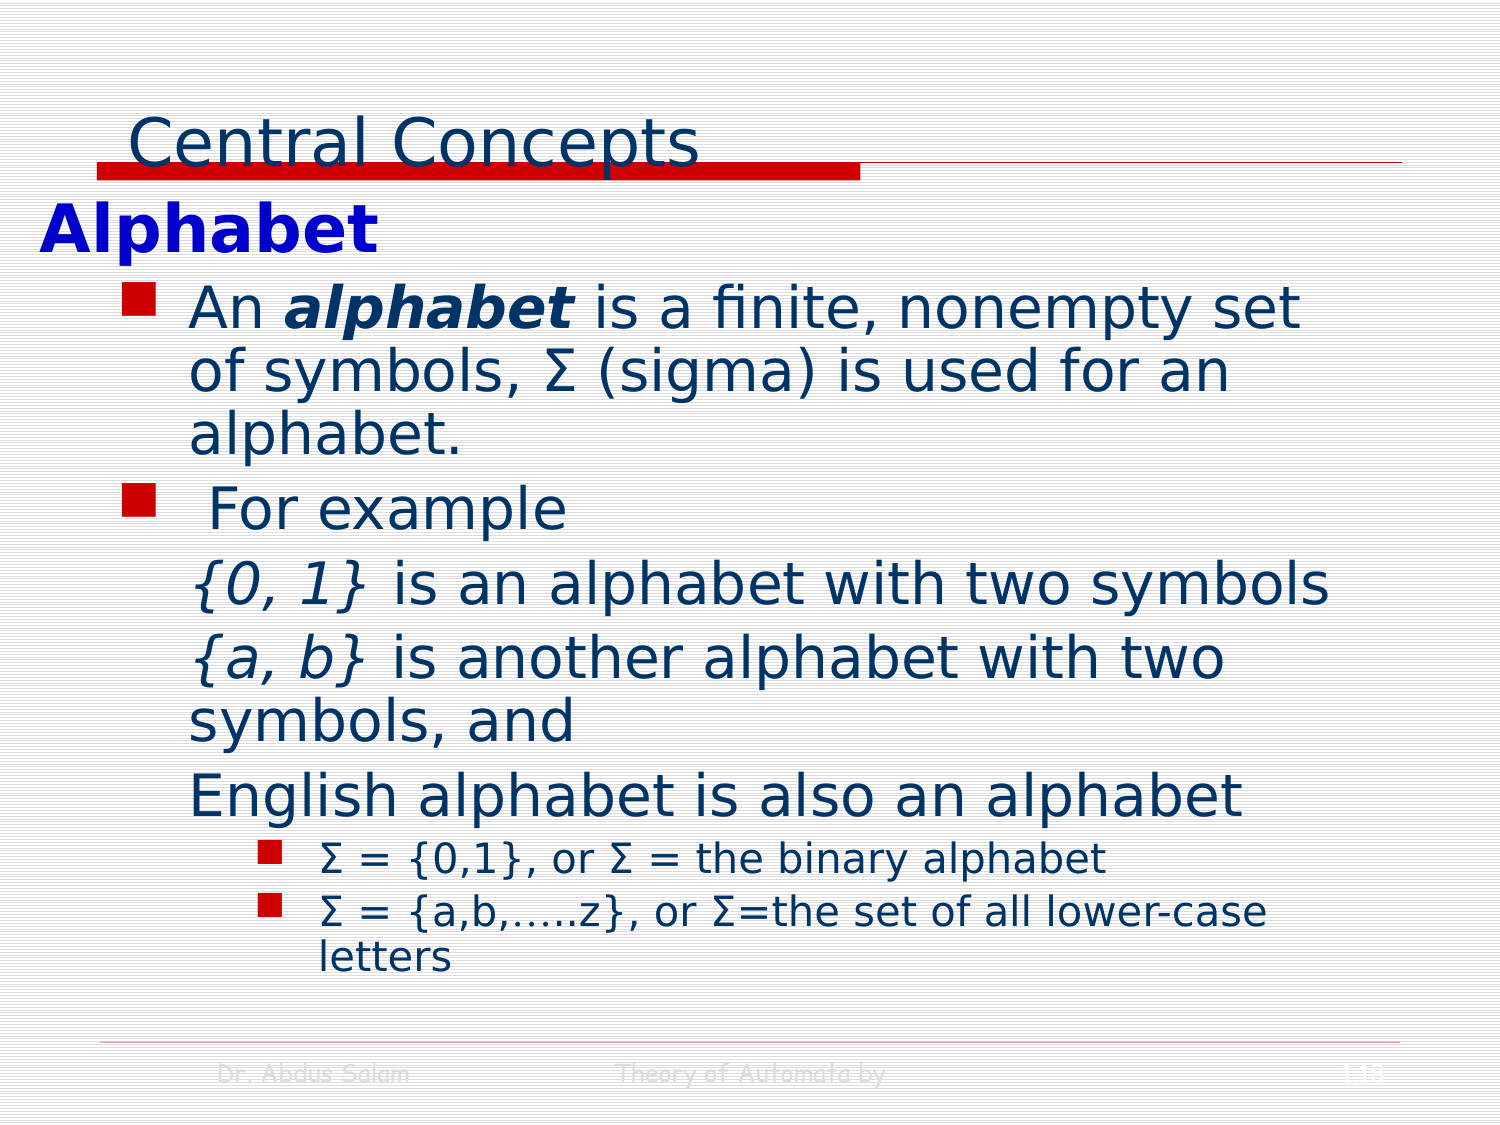

# Central Concepts
Alphabet
An alphabet is a finite, nonempty set of symbols, Σ (sigma) is used for an alphabet.
 For example
	{0, 1} is an alphabet with two symbols
	{a, b} is another alphabet with two symbols, and
	English alphabet is also an alphabet
Σ = {0,1}, or Σ = the binary alphabet
Σ = {a,b,…..z}, or Σ=the set of all lower-case letters
Theory of Automata by
Dr. Abdus Salam
1.18